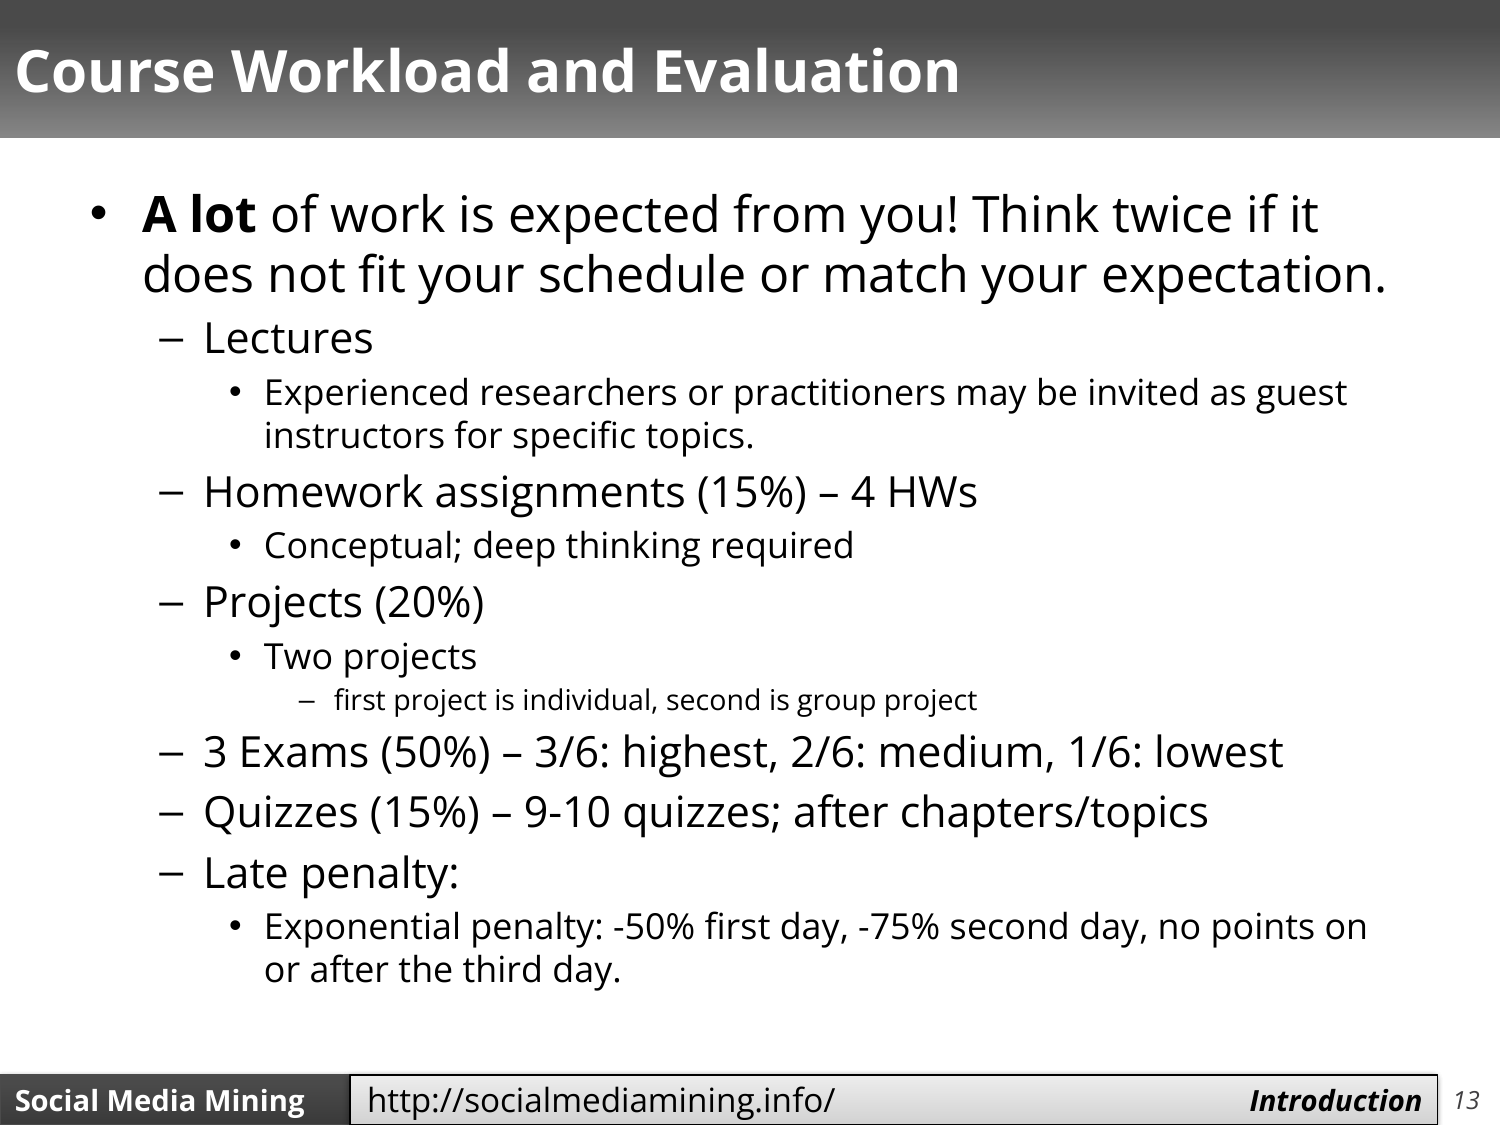

# Course Workload and Evaluation
A lot of work is expected from you! Think twice if it does not fit your schedule or match your expectation.
Lectures
Experienced researchers or practitioners may be invited as guest instructors for specific topics.
Homework assignments (15%) – 4 HWs
Conceptual; deep thinking required
Projects (20%)
Two projects
first project is individual, second is group project
3 Exams (50%) – 3/6: highest, 2/6: medium, 1/6: lowest
Quizzes (15%) – 9-10 quizzes; after chapters/topics
Late penalty:
Exponential penalty: -50% first day, -75% second day, no points on or after the third day.